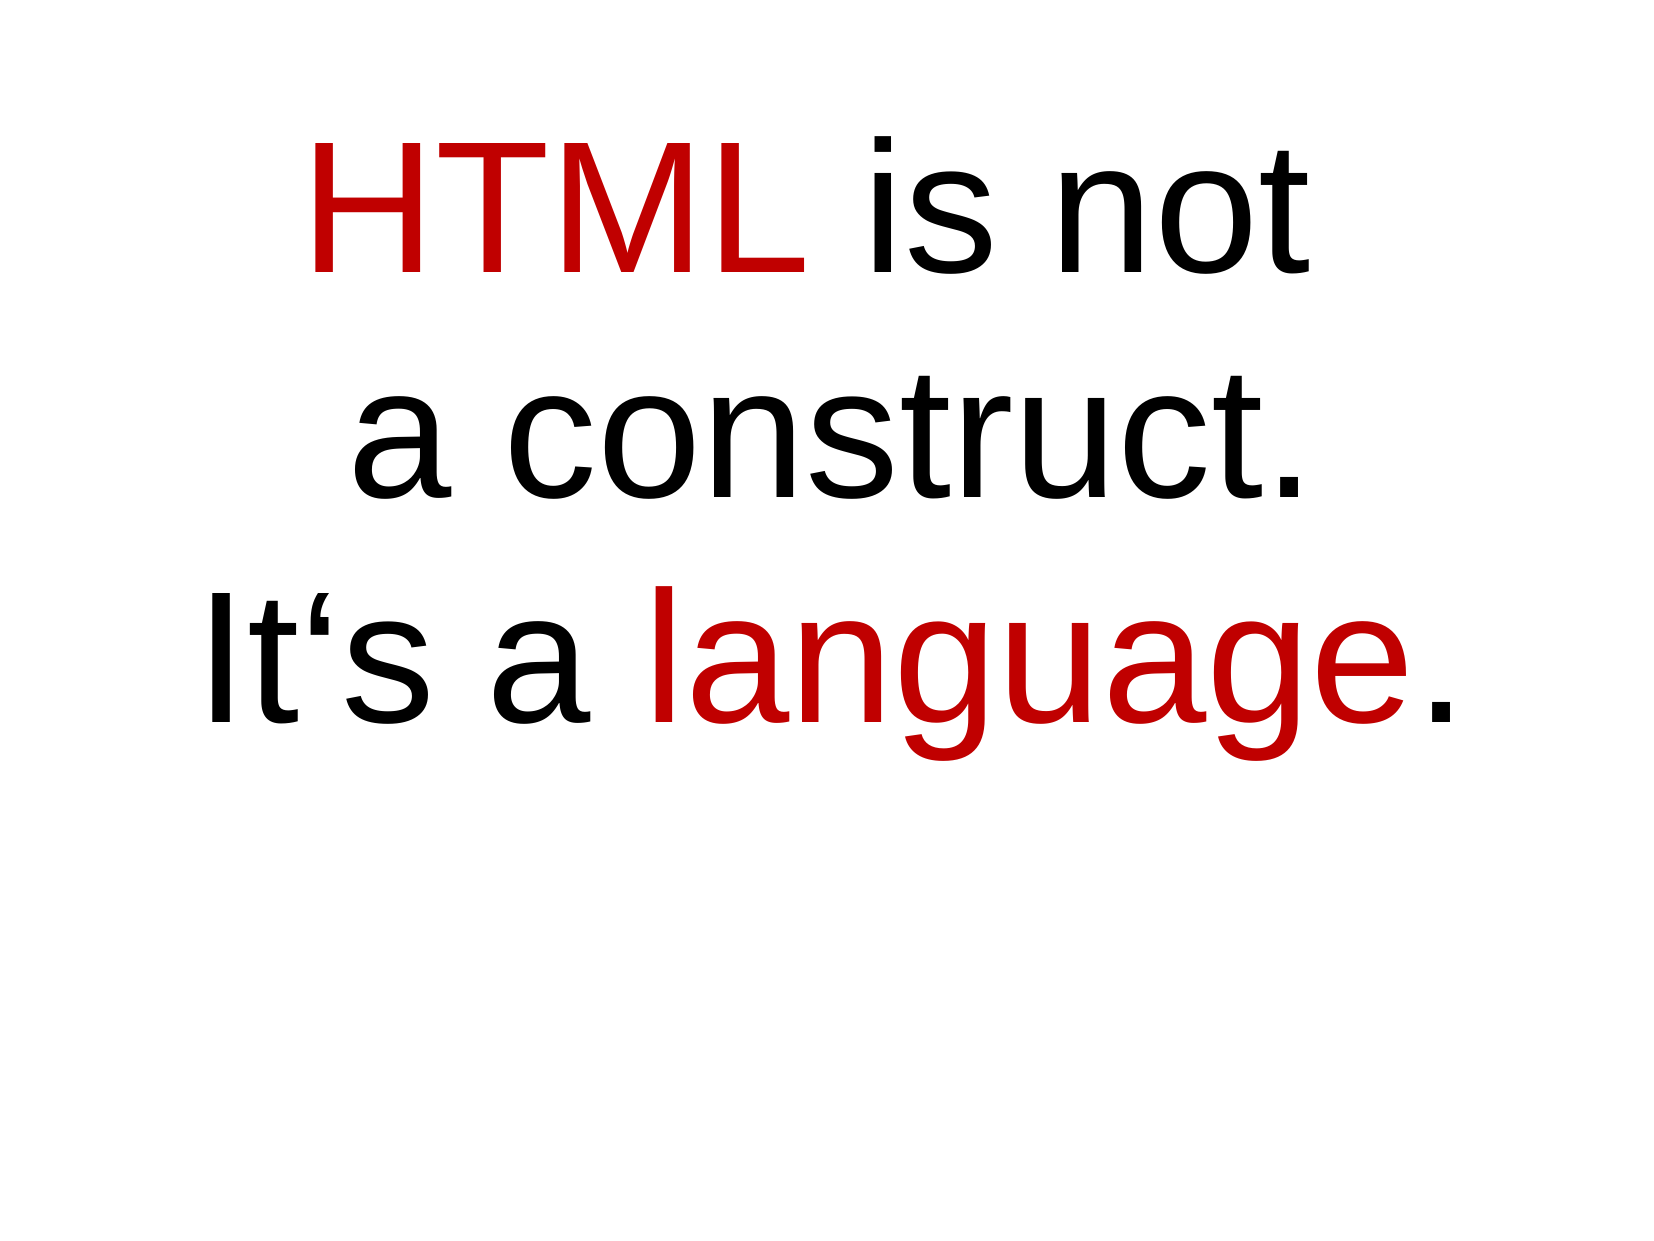

HTML is not
a construct.
It‘s a language.